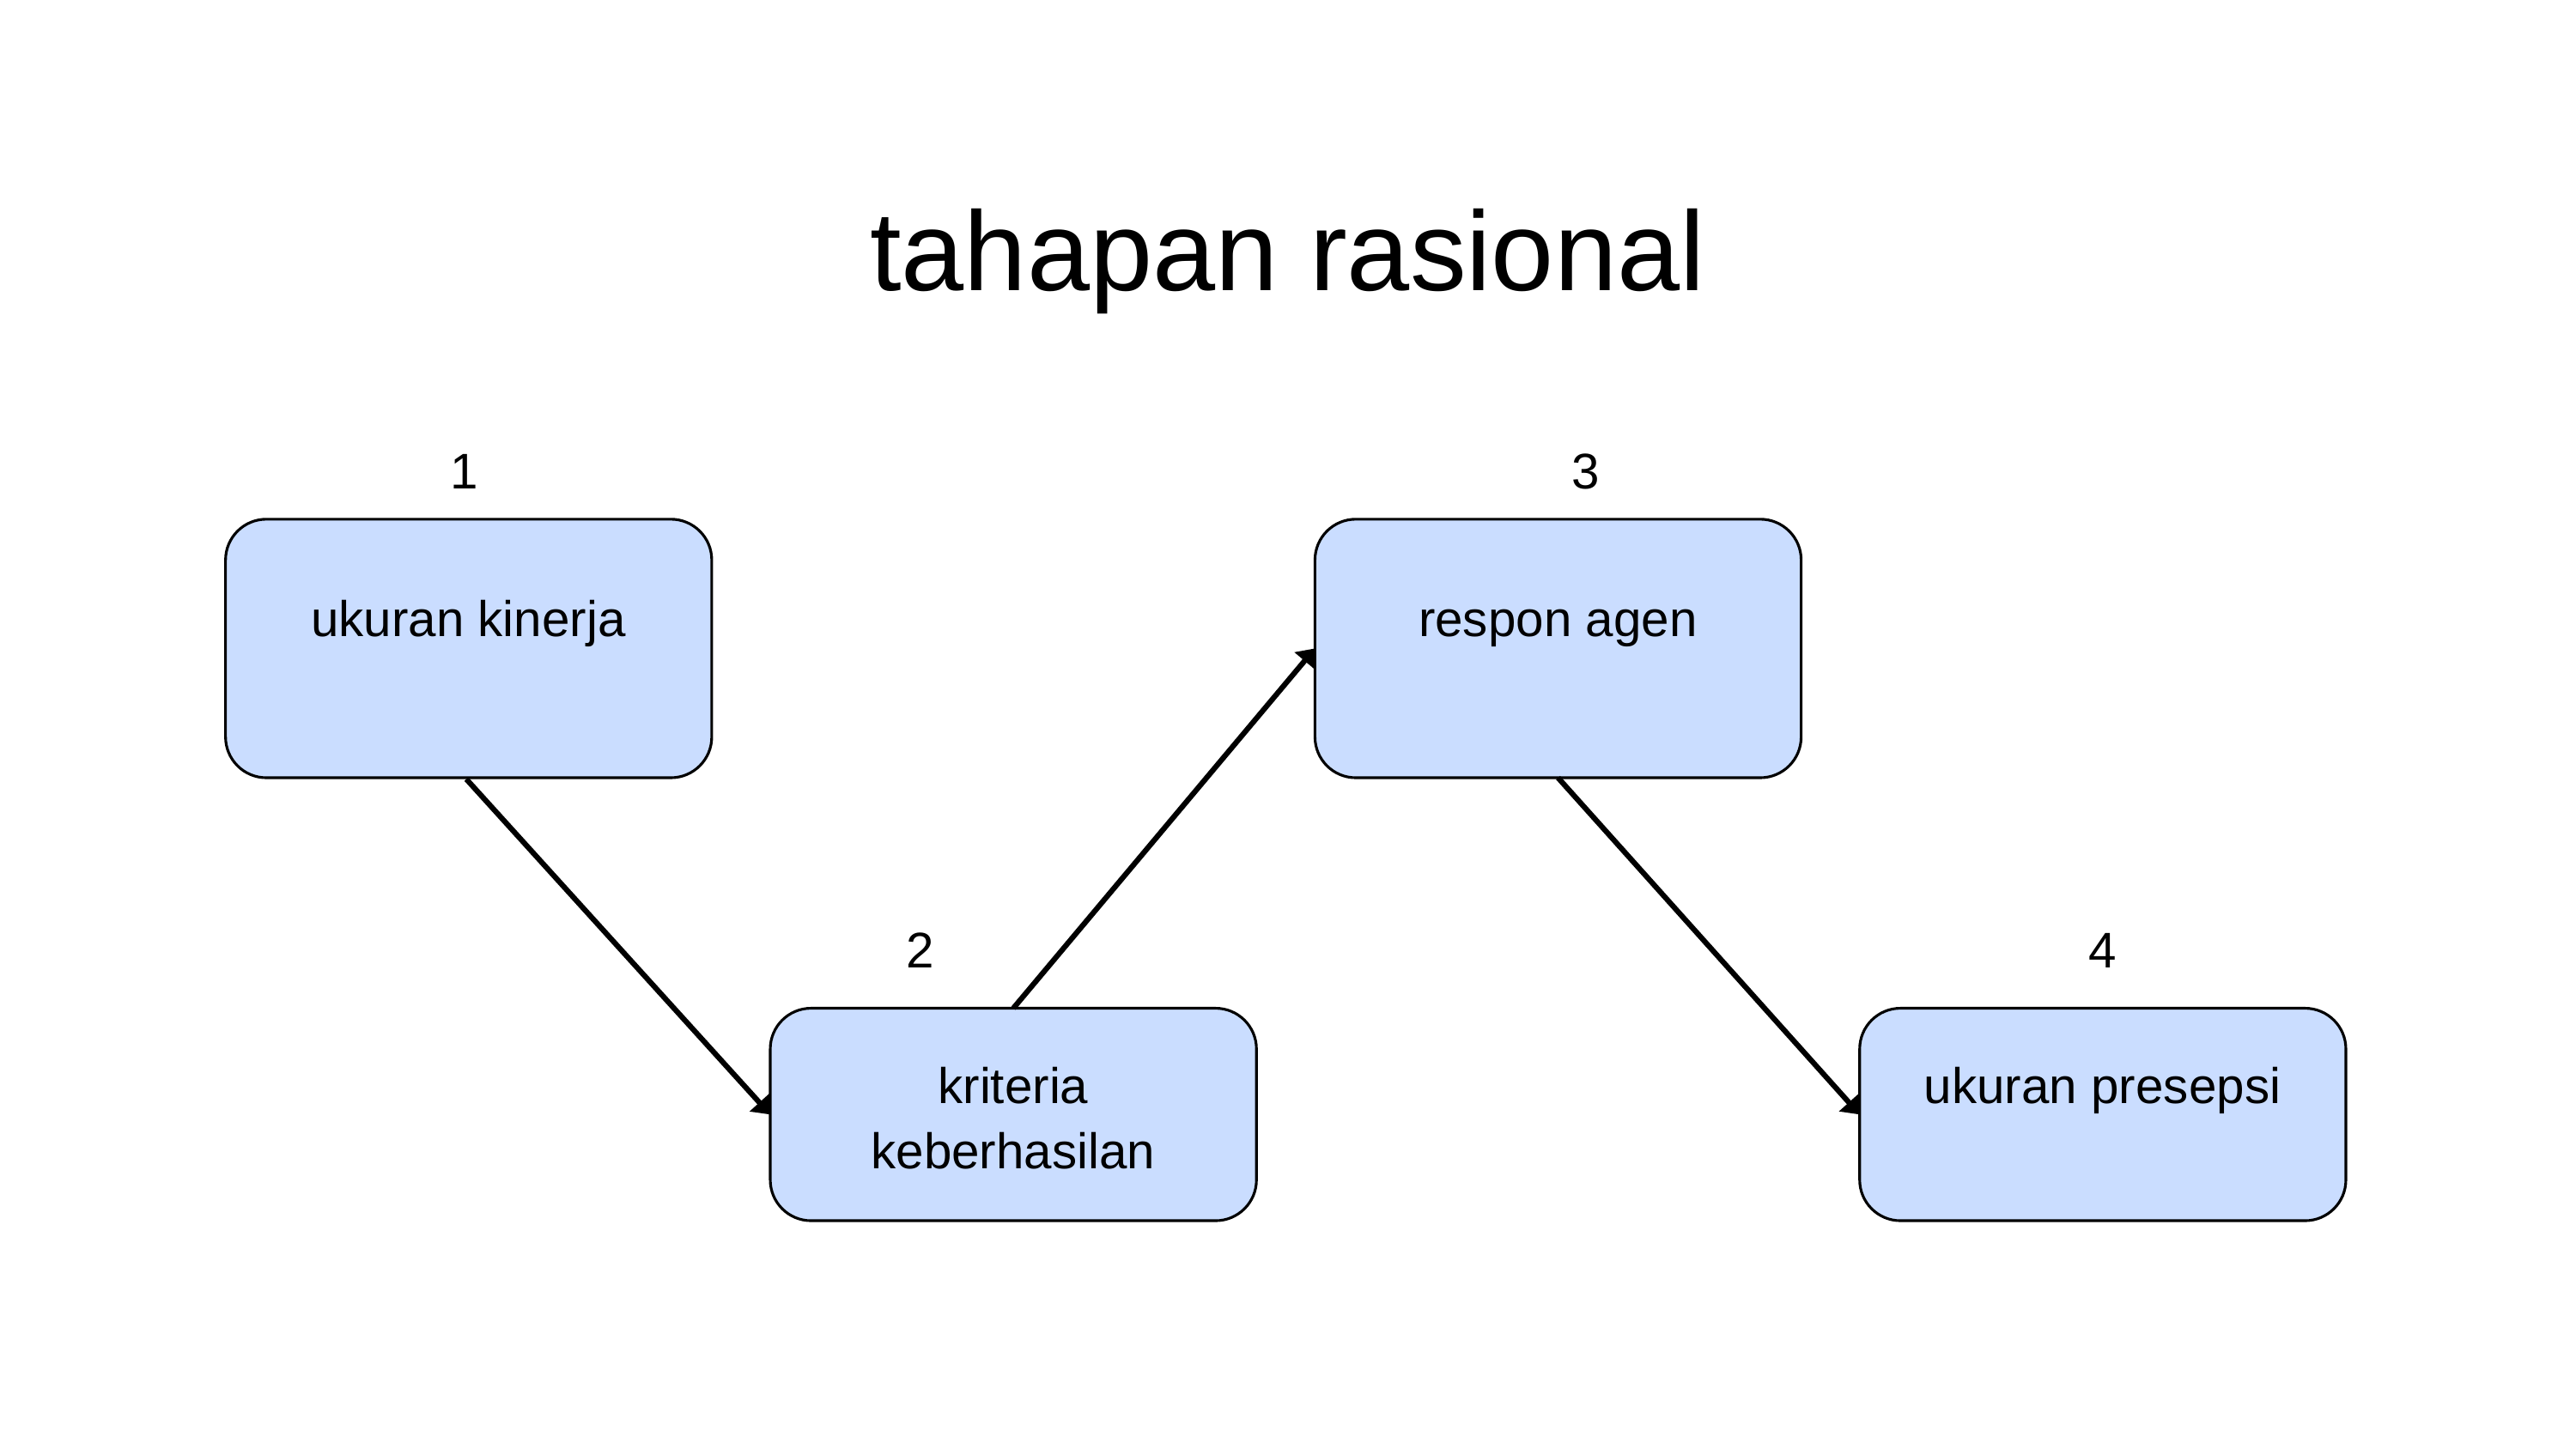

tahapan rasional
1
3

ukuran kinerja
respon agen

2
4

kriteria keberhasilan
ukuran presepsi